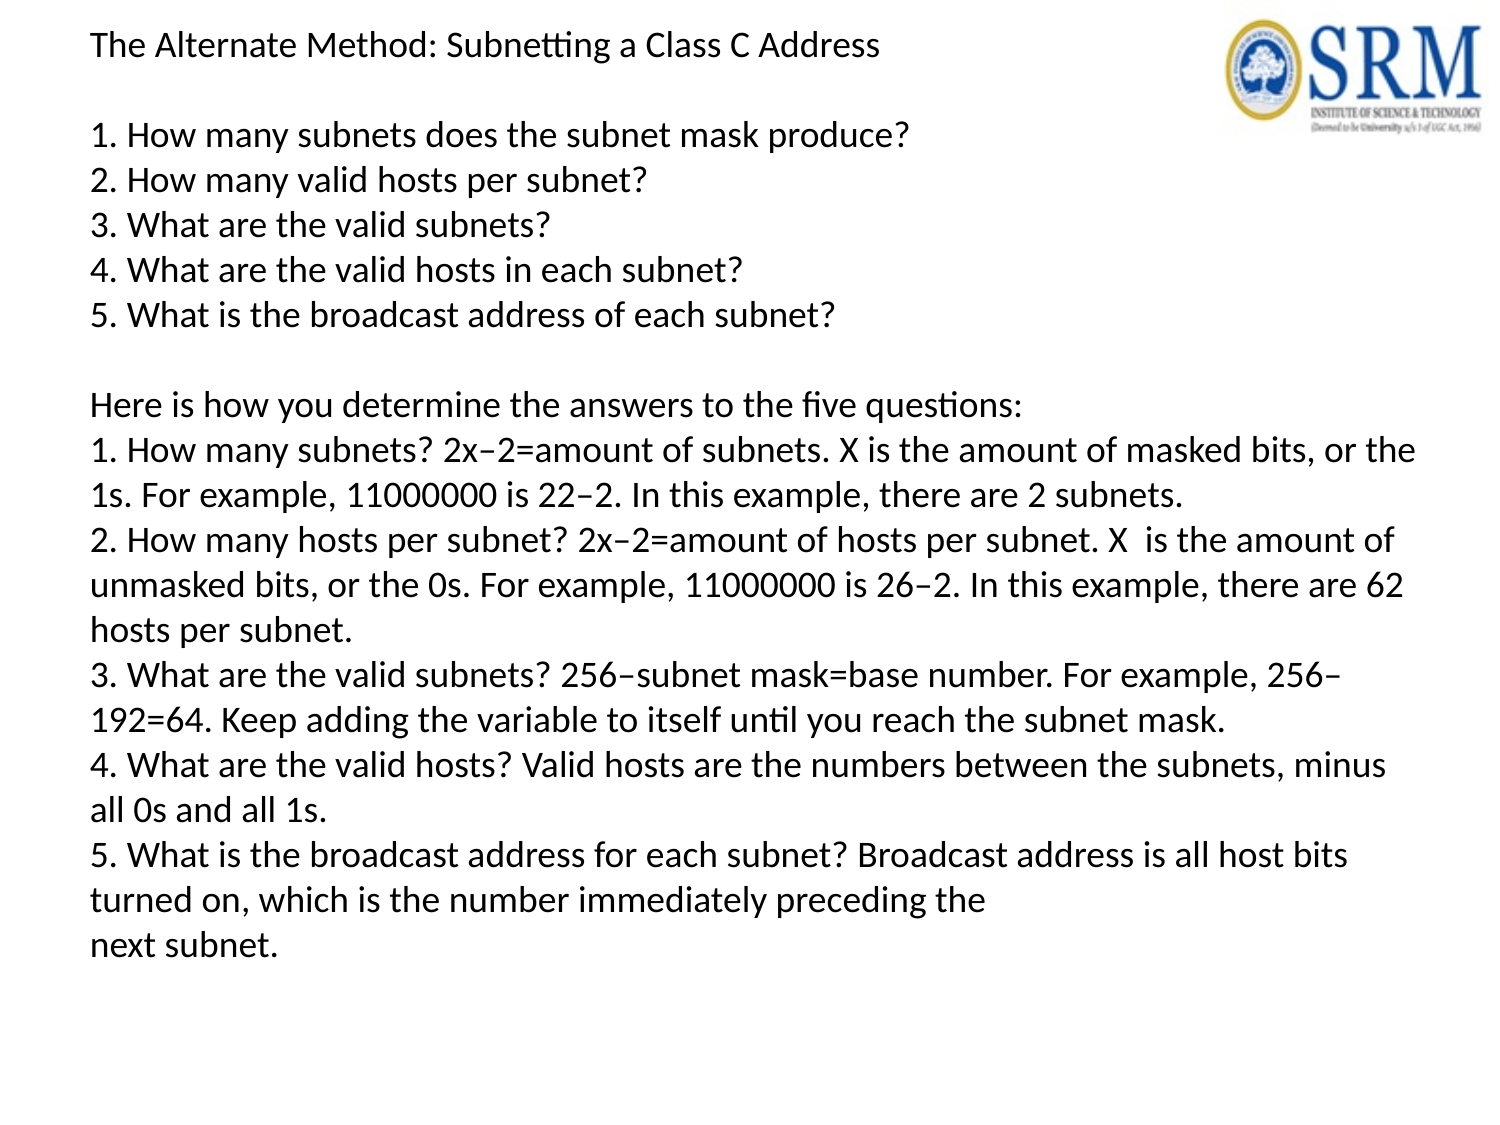

The Alternate Method: Subnetting a Class C Address

1. How many subnets does the subnet mask produce?
2. How many valid hosts per subnet?
3. What are the valid subnets?
4. What are the valid hosts in each subnet?
5. What is the broadcast address of each subnet?

Here is how you determine the answers to the five questions:
1. How many subnets? 2x–2=amount of subnets. X is the amount of masked bits, or the 1s. For example, 11000000 is 22–2. In this example, there are 2 subnets.
2. How many hosts per subnet? 2x–2=amount of hosts per subnet. X  is the amount of unmasked bits, or the 0s. For example, 11000000 is 26–2. In this example, there are 62 hosts per subnet.
3. What are the valid subnets? 256–subnet mask=base number. For example, 256–192=64. Keep adding the variable to itself until you reach the subnet mask.
4. What are the valid hosts? Valid hosts are the numbers between the subnets, minus all 0s and all 1s.
5. What is the broadcast address for each subnet? Broadcast address is all host bits turned on, which is the number immediately preceding the
next subnet.